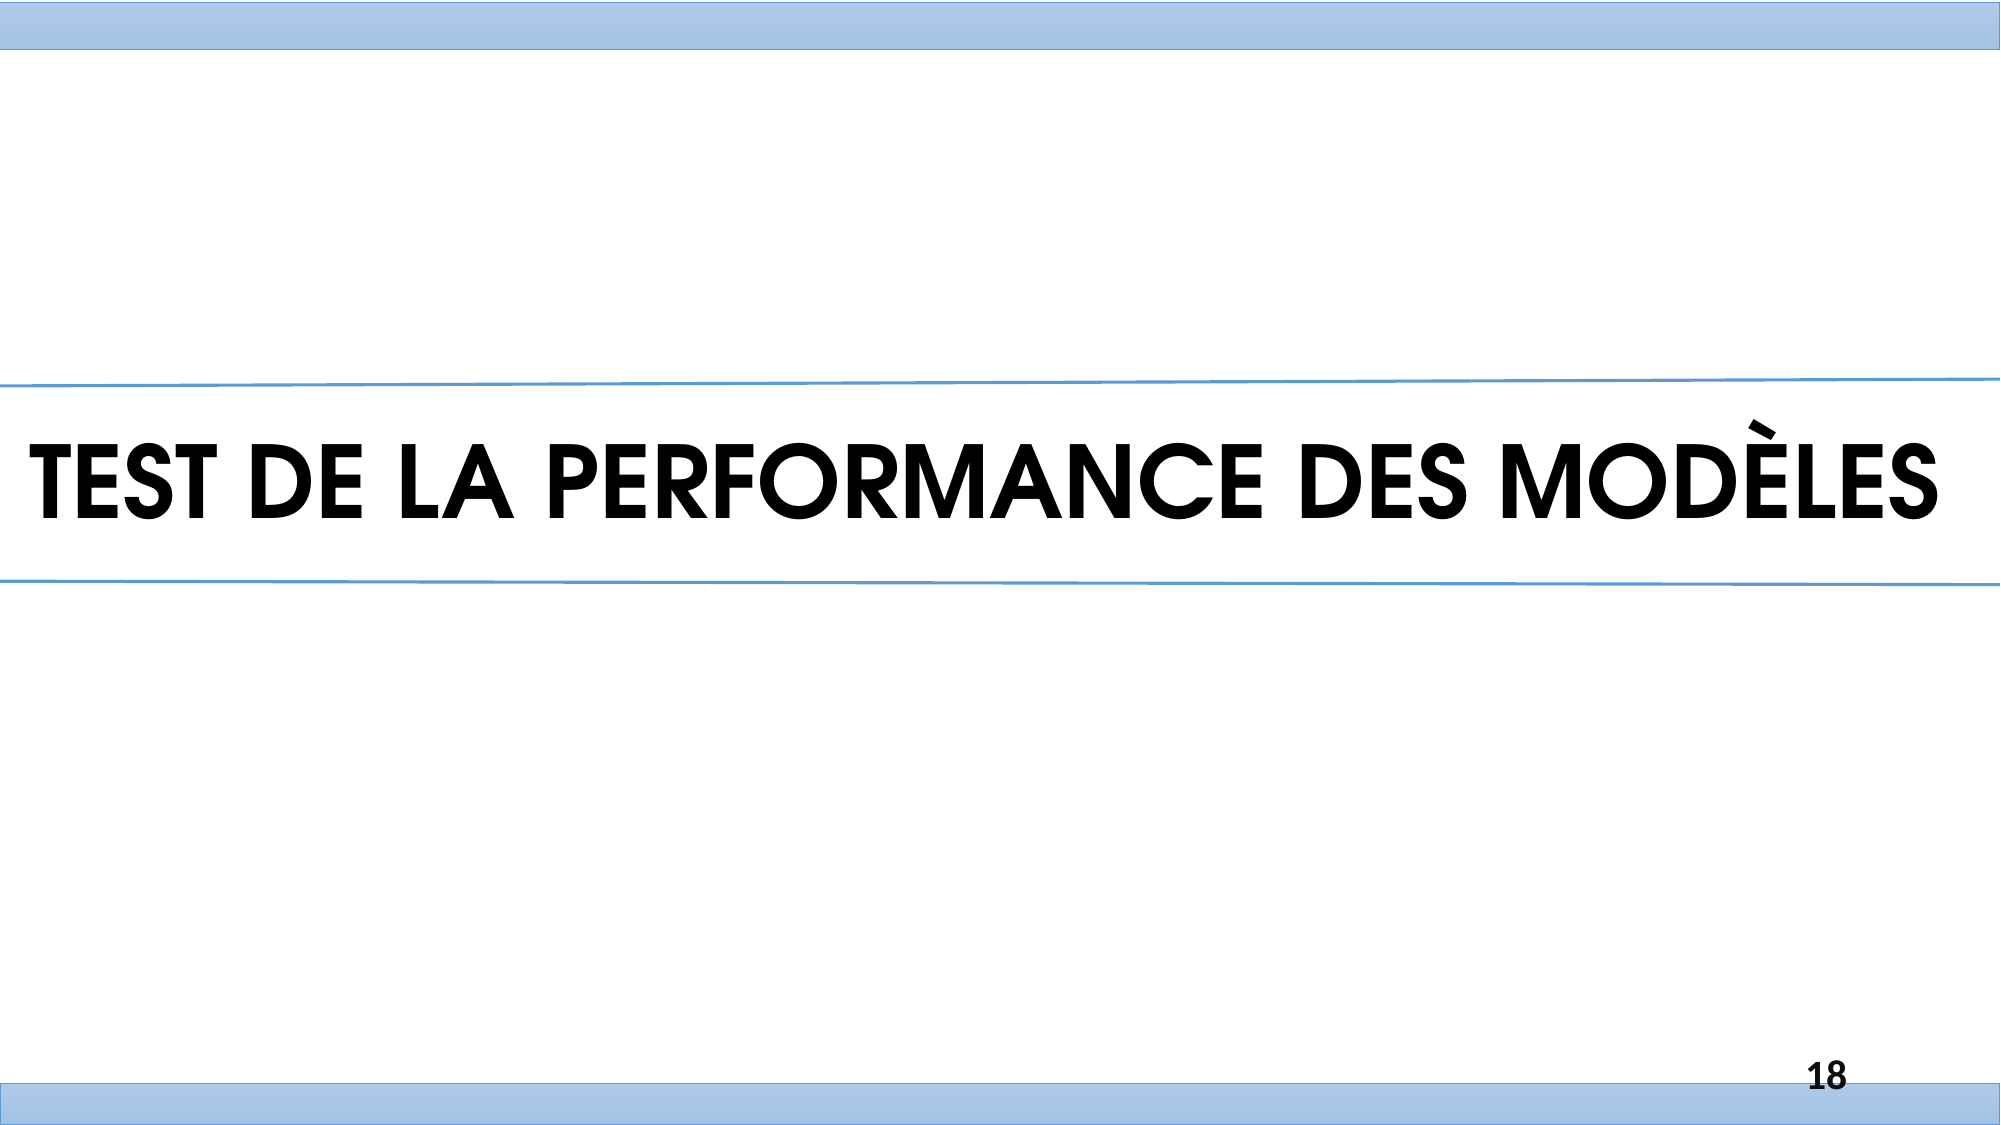

TEST DE LA PERFORMANCE DES MODÈLES
18